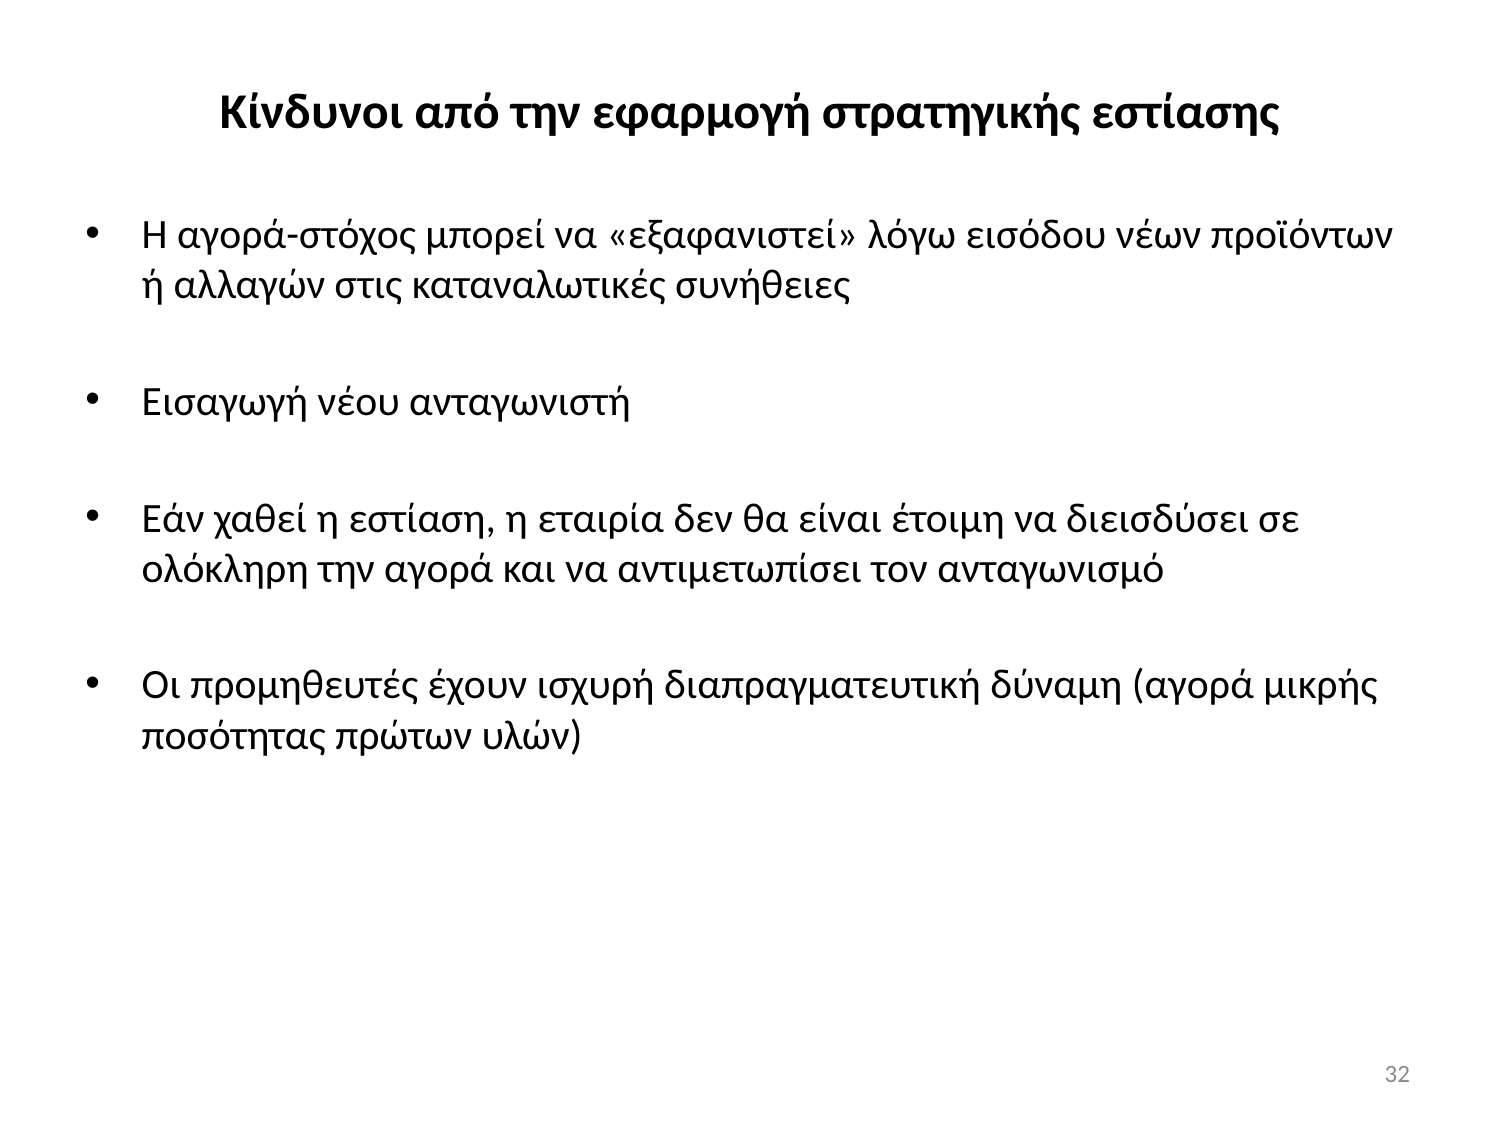

# Κίνδυνοι από την εφαρμογή στρατηγικής εστίασης
Η αγορά-στόχος μπορεί να «εξαφανιστεί» λόγω εισόδου νέων προϊόντων ή αλλαγών στις καταναλωτικές συνήθειες

Εισαγωγή νέου ανταγωνιστή

Εάν χαθεί η εστίαση, η εταιρία δεν θα είναι έτοιμη να διεισδύσει σε ολόκληρη την αγορά και να αντιμετωπίσει τον ανταγωνισμό

Οι προμηθευτές έχουν ισχυρή διαπραγματευτική δύναμη (αγορά μικρής ποσότητας πρώτων υλών)
32